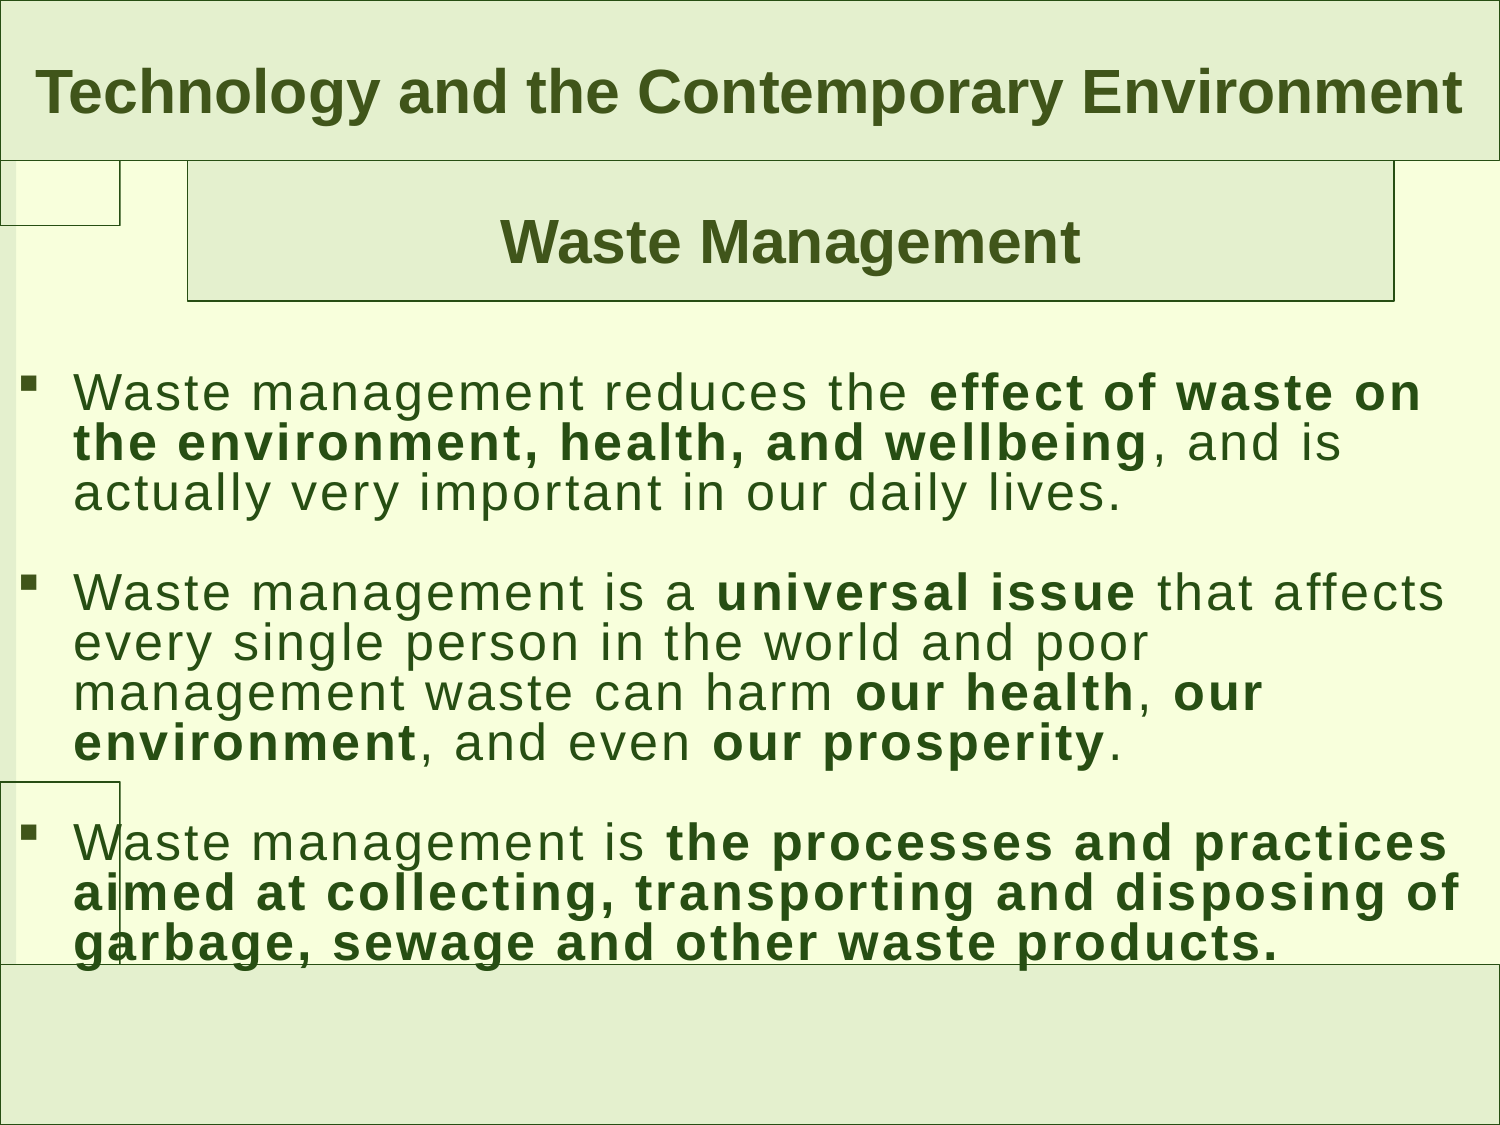

Technology and the Contemporary Environment
Waste Management

Waste management reduces the effect of waste on the environment, health, and wellbeing, and is actually very important in our daily lives.

Waste management is a universal issue that affects every single person in the world and poor management waste can harm our health, our environment, and even our prosperity.

Waste management is the processes and practices aimed at collecting, transporting and disposing of garbage, sewage and other waste products.